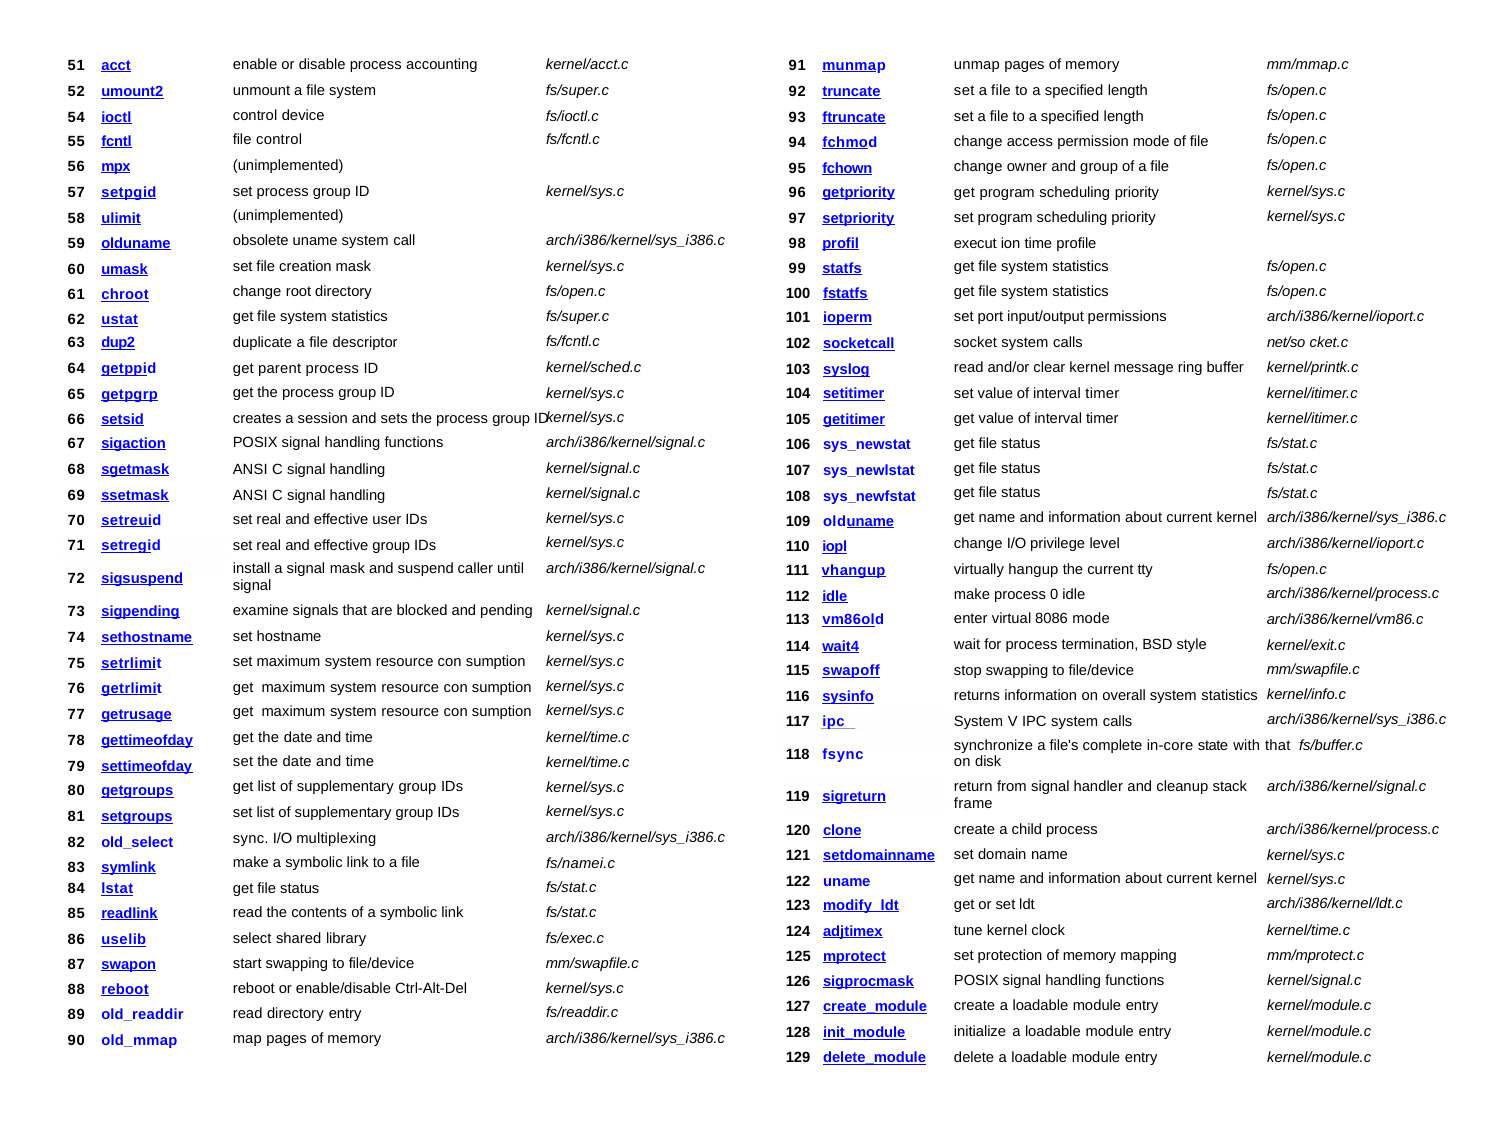

enable or disable process accounting
unmount a file system
kernel/acct.c
fs/super.c
fs/ioctl.c
unmap pages of memory
mm/mmap.c
fs/open.c
51 acct
91 munmap
92 truncate
93 ftruncate
94 fchmod
95 fchown

set a file to a specified length
set a file to a specified length
change access permission mode of file
change owner and group of a file
get program scheduling priority
set program scheduling priority
execut ion time profile
52 umount2
54 ioctl

control device
fs/open.c

file control
fs/fcntl.c
fs/open.c
55 fcntl

(unimplemented)
fs/open.c
56 mpx

set process group ID
kernel/sys.c
kernel/sys.c
kernel/sys.c
57 setpgid
58 ulimit
59 olduname
60 umask
61 chroot
62 ustat
96 getpriority
97 setpriority
98 profil

(unimplemented)

obsolete uname system call
set file creation mask
arch/i386/kernel/sys_i386.c
kernel/sys.c

get file system statistics
fs/open.c
99 statfs

change root directory
fs/open.c
get file system statistics
fs/open.c
100 fstatfs

fs/super.c
set port input/output permissions
socket system calls
arch/i386/kernel/ioport.c
net/so cket.c
get file system statistics
duplicate a file descriptor
get parent process ID
101 ioperm
102 socketcall
103 syslog

fs/fcntl.c
63 dup2

kernel/sched.c
kernel/sys.c
read and/or clear kernel message ring buffer
set value of interval timer
get value of interval timer
get file status
kernel/printk.c
kernel/itimer.c
kernel/itimer.c
fs/stat.c
64 getppid
65 getpgrp
66 setsid

get the process group ID
creates a session and sets the process group ID
POSIX signal handling functions
ANSI C signal handling
ANSI C signal handling
set real and effective user IDs
set real and effective group IDs
104 setitimer
105 getitimer
106 sys_newstat
107 sys_newlstat
108 sys_newfstat
109 olduname
110 iopl

kernel/sys.c

arch/i386/kernel/signal.c
kernel/signal.c
kernel/signal.c
kernel/sys.c
67 sigaction
68 sgetmask
69 ssetmask
70 setreuid
71 setregid

get file status
fs/stat.c

get file status
fs/stat.c

get name and information about current kernel
change I/O privilege level
virtually hangup the current tty
make process 0 idle
arch/i386/kernel/sys_i386.c
arch/i386/kernel/ioport.c
fs/open.c

kernel/sys.c

install a signal mask and suspend caller until
signal
arch/i386/kernel/signal.c
111 vhangup
112 idle
72 sigsuspend

arch/i386/kernel/process.c
arch/i386/kernel/vm86.c
kernel/exit.c

examine signals that are blocked and pending
set hostname
kernel/signal.c
kernel/sys.c
73 sigpending
74 sethostname
75 setrlimit
76 getrlimit
77 getrusage
78 gettimeofday
79 settimeofday
80 getgroups
81 setgroups
82 old_select
83 symlink

enter virtual 8086 mode
113 vm86old
114 wait4

wait for process termination, BSD style
stop swapping to file/device
returns information on overall system statistics
System V IPC system calls

kernel/sys.c
set maximum system resource con sumption
get maximum system resource con sumption
get maximum system resource con sumption
get the date and time

mm/swapfile.c
115 swapoff
116 sysinfo
117 ipc

kernel/sys.c

kernel/info.c

kernel/sys.c

arch/i386/kernel/sys_i386.c

kernel/time.c
kernel/time.c
kernel/sys.c

synchronize a file's complete in-core state with that fs/buffer.c
on disk
118 fsync

set the date and time

get list of supplementary group IDs
set list of supplementary group IDs
sync. I/O multiplexing
return from signal handler and cleanup stack
frame
arch/i386/kernel/signal.c
119 sigreturn

kernel/sys.c

arch/i386/kernel/process.c
kernel/sys.c
create a child process
120 clone

arch/i386/kernel/sys_i386.c
fs/namei.c

set domain name
121 setdomainname
122 uname

make a symbolic link to a file
get file status

get name and information about current kernel
get or set ldt
kernel/sys.c

fs/stat.c
84 lstat

arch/i386/kernel/ldt.c
kernel/time.c
123 modify_ldt
124 adjtimex

read the contents of a symbolic link
select shared library
fs/stat.c
85 readlink
86 uselib

tune kernel clock

fs/exec.c

set protection of memory mapping
POSIX signal handling functions
create a loadable module entry
initialize a loadable module entry
delete a loadable module entry
mm/mprotect.c
kernel/signal.c
kernel/module.c
kernel/module.c
kernel/module.c
125 mprotect

mm/swapfile.c
kernel/sys.c
start swapping to file/device
reboot or enable/disable Ctrl-Alt-Del
read directory entry
87 swapon

126 sigprocmask
127 create_module
128 init_module
129 delete_module

88 reboot

fs/readdir.c
89 old_readdir
90 old_mmap

map pages of memory
arch/i386/kernel/sys_i386.c